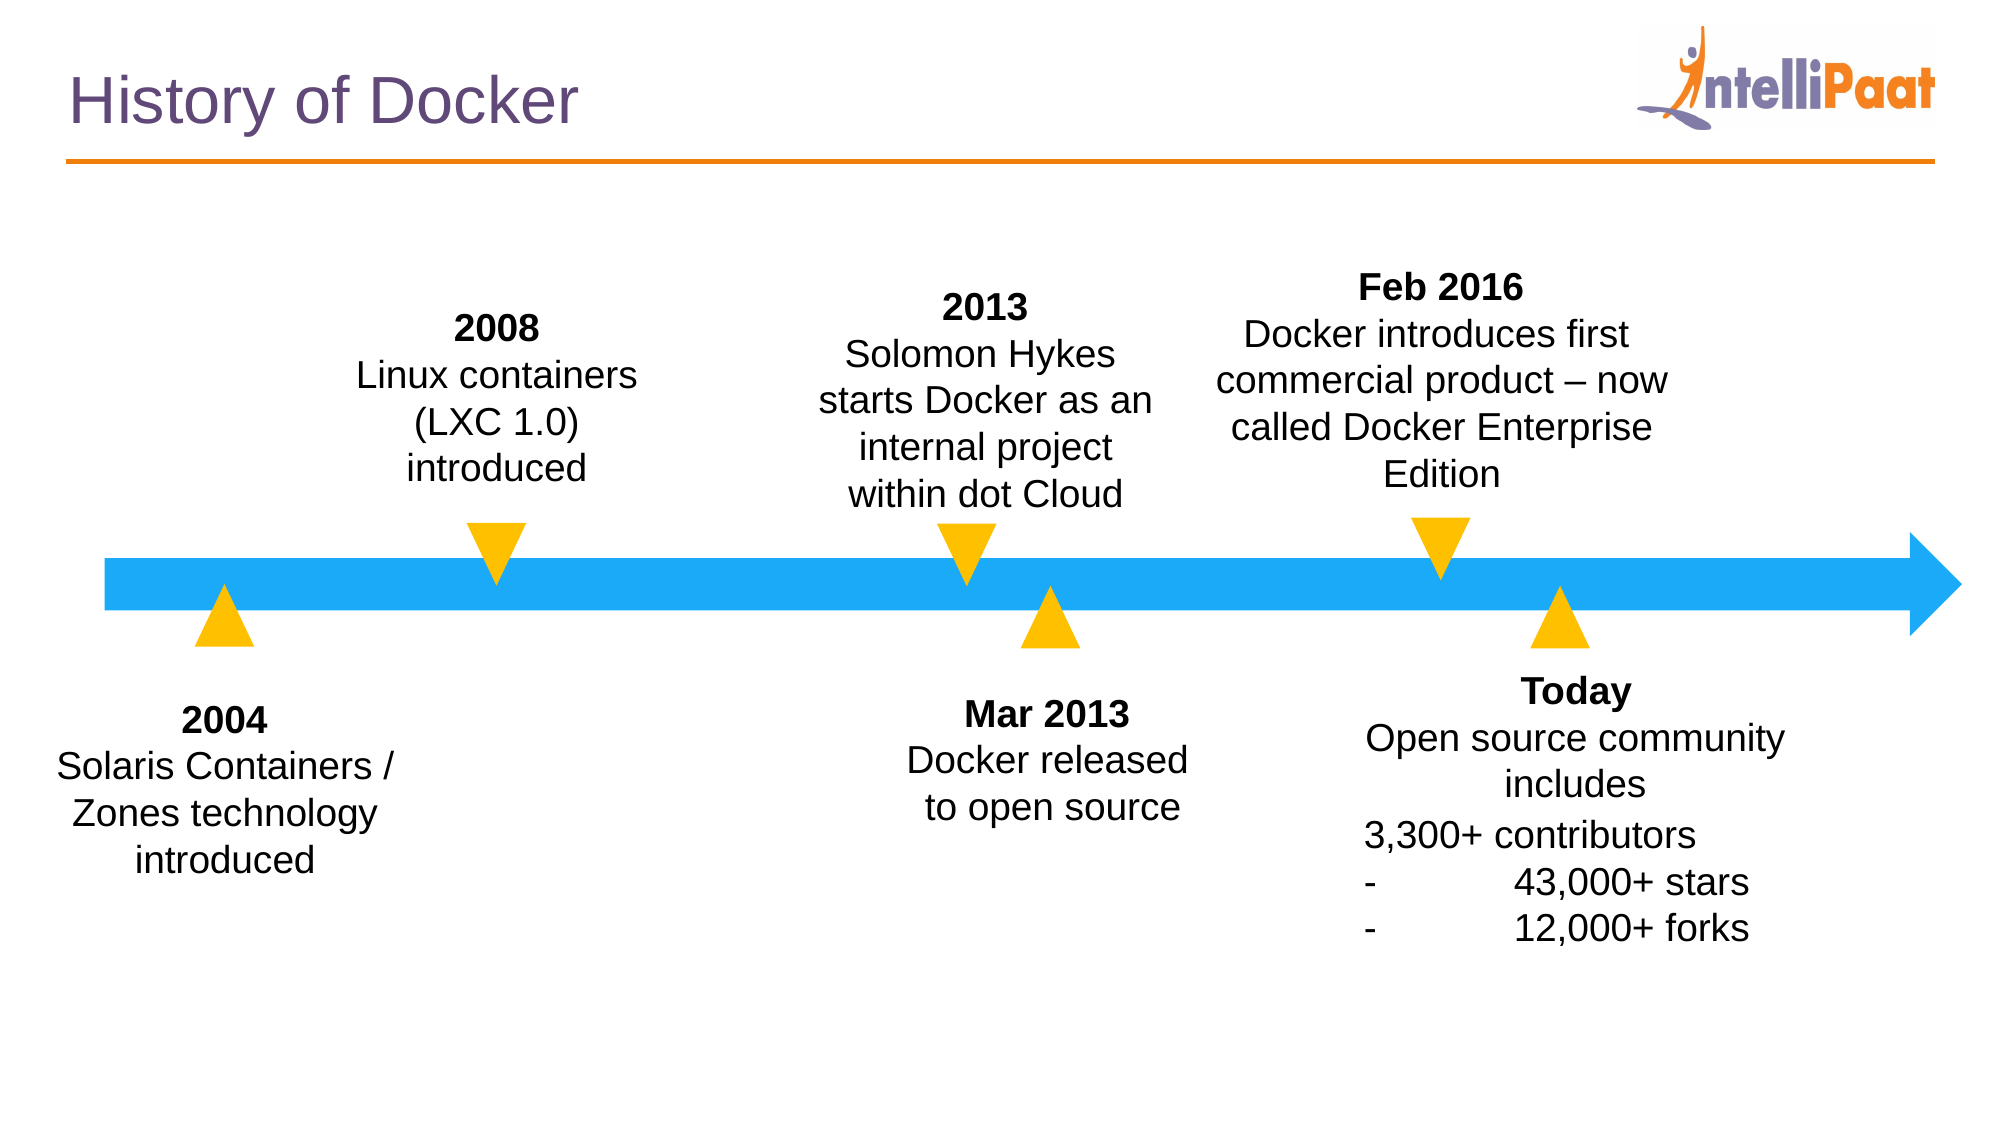

History of Docker
Feb 2016
Docker introduces first  commercial product – now  called Docker Enterprise  Edition
2013
Solomon Hykes  starts Docker as an  internal project  within dot Cloud
2008
Linux containers
(LXC 1.0)
introduced

Today
Open source community includes
Mar 2013
Docker released  to open source
2004
Solaris Containers /  Zones technology  introduced
3,300+ contributors
-	43,000+ stars
-	12,000+ forks